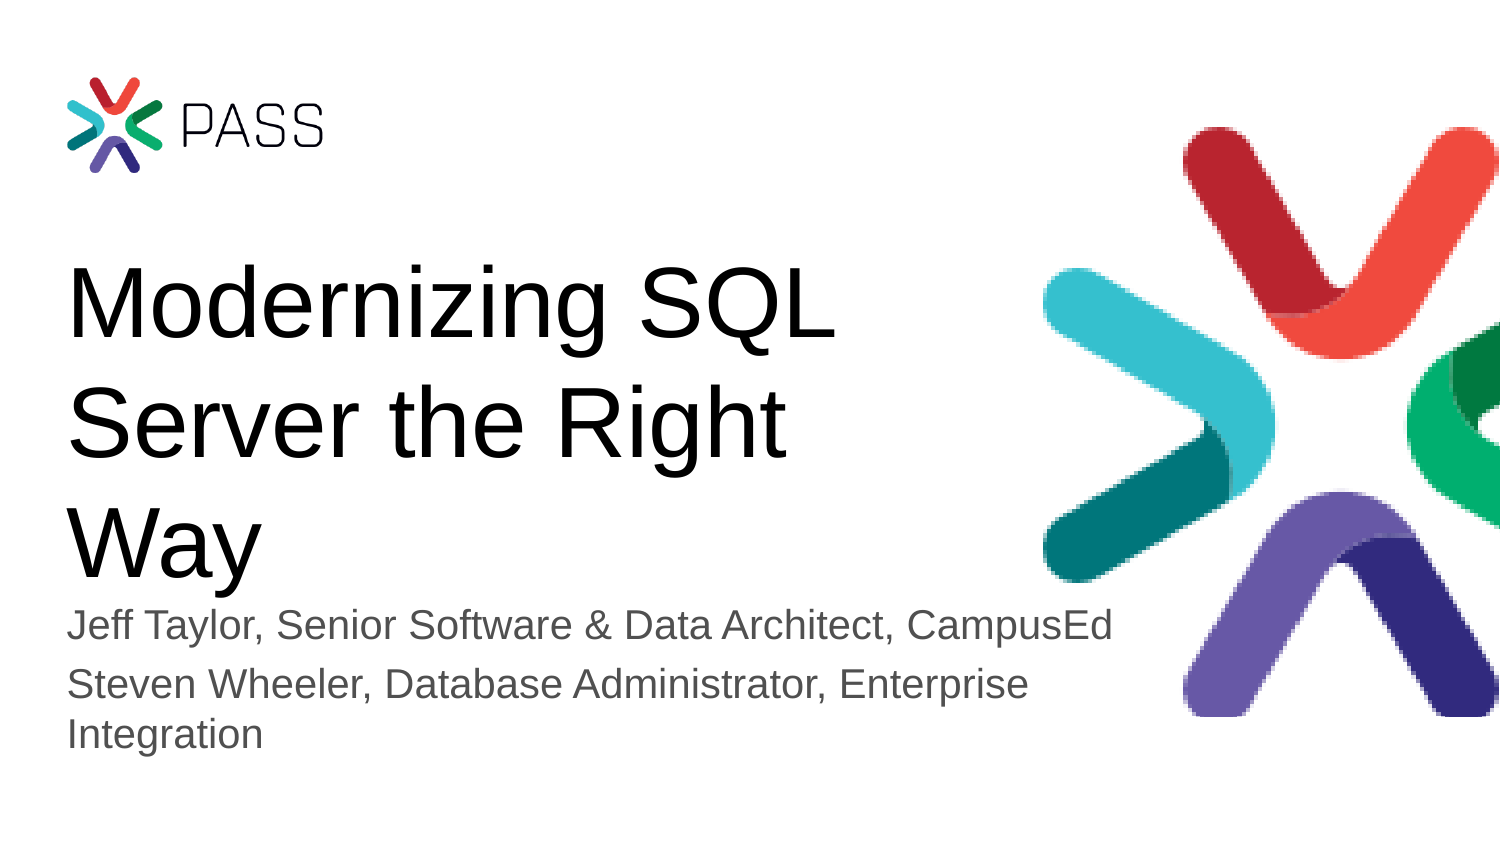

# Modernizing SQL Server the Right Way
Jeff Taylor, Senior Software & Data Architect, CampusEd
Steven Wheeler, Database Administrator, Enterprise Integration